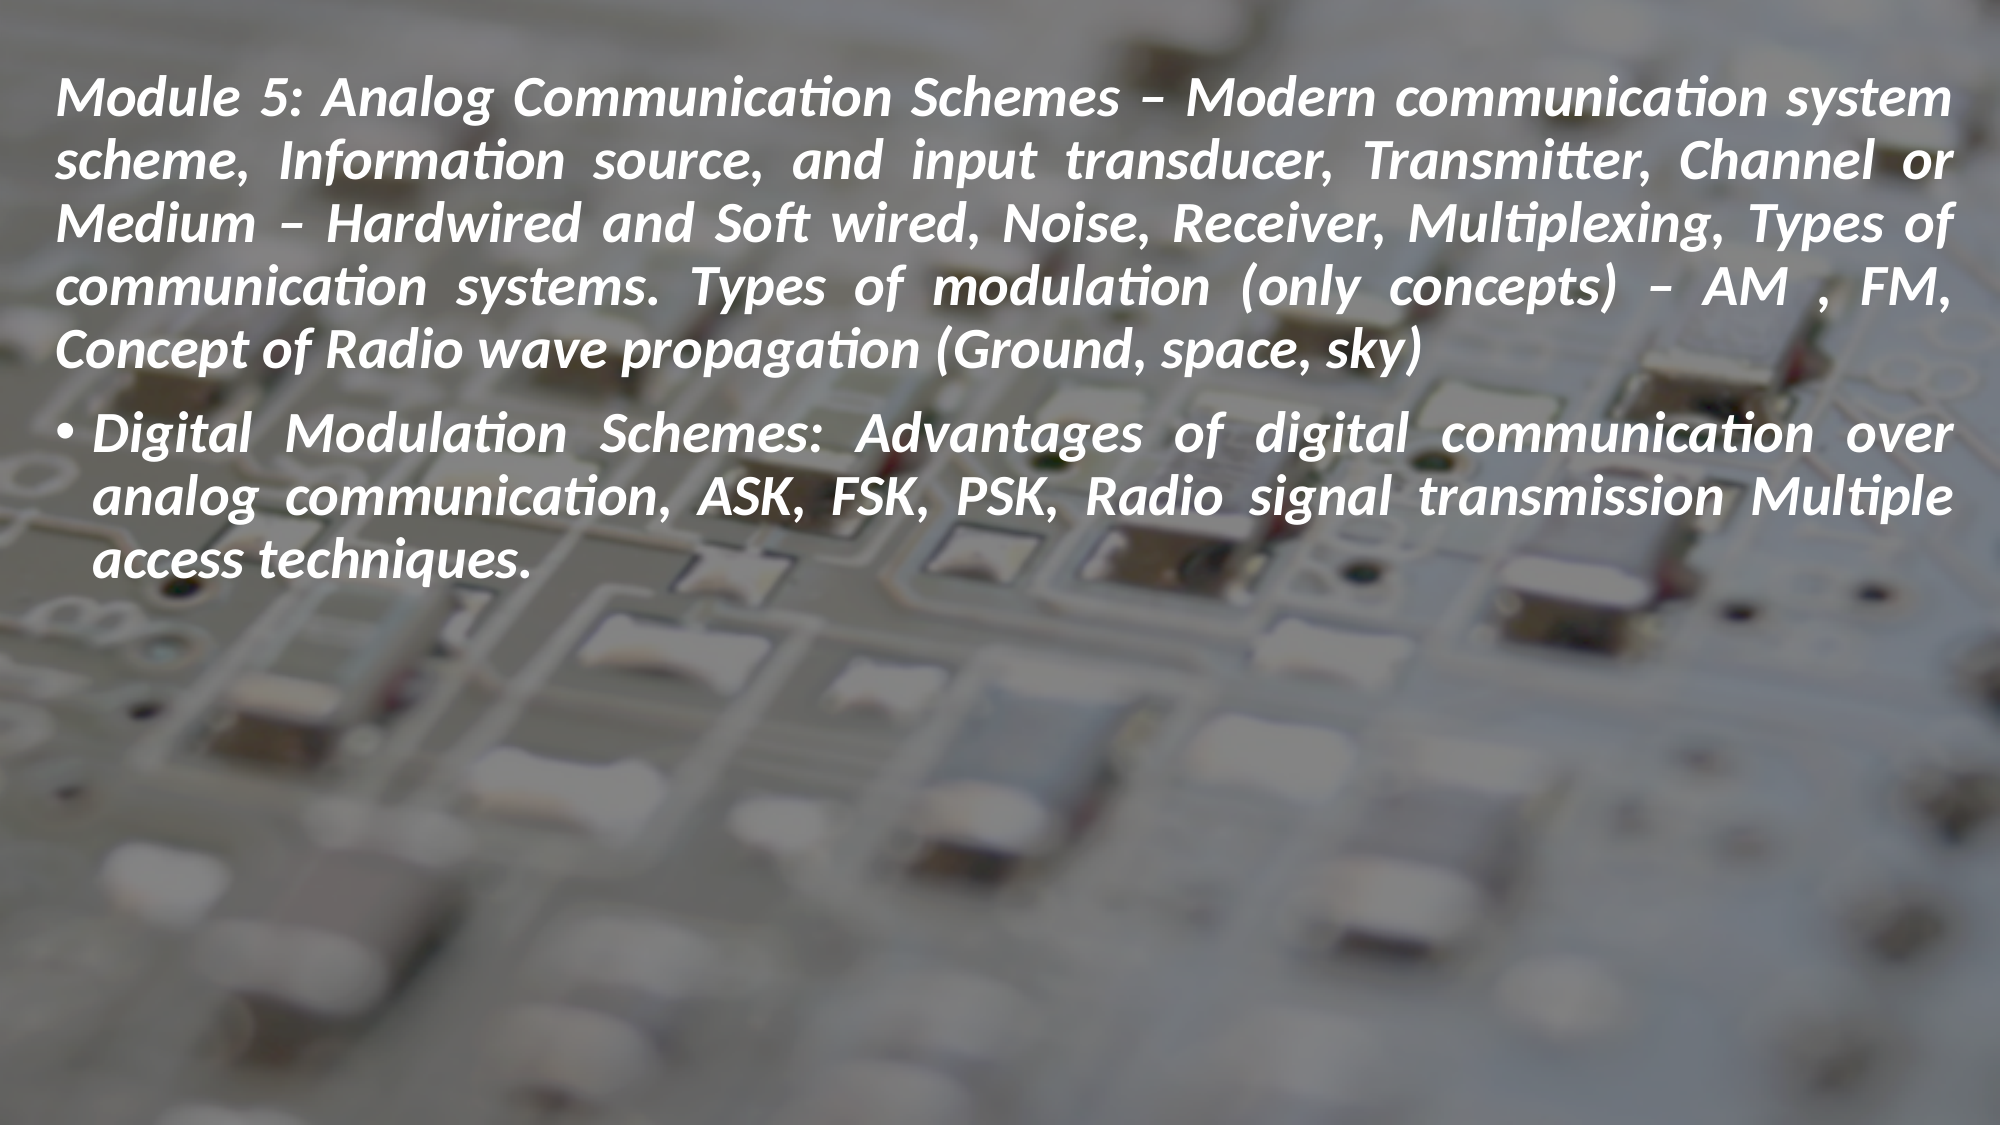

Module 5: Analog Communication Schemes – Modern communication system scheme, Information source, and input transducer, Transmitter, Channel or Medium – Hardwired and Soft wired, Noise, Receiver, Multiplexing, Types of communication systems. Types of modulation (only concepts) – AM , FM, Concept of Radio wave propagation (Ground, space, sky)
Digital Modulation Schemes: Advantages of digital communication over analog communication, ASK, FSK, PSK, Radio signal transmission Multiple access techniques.